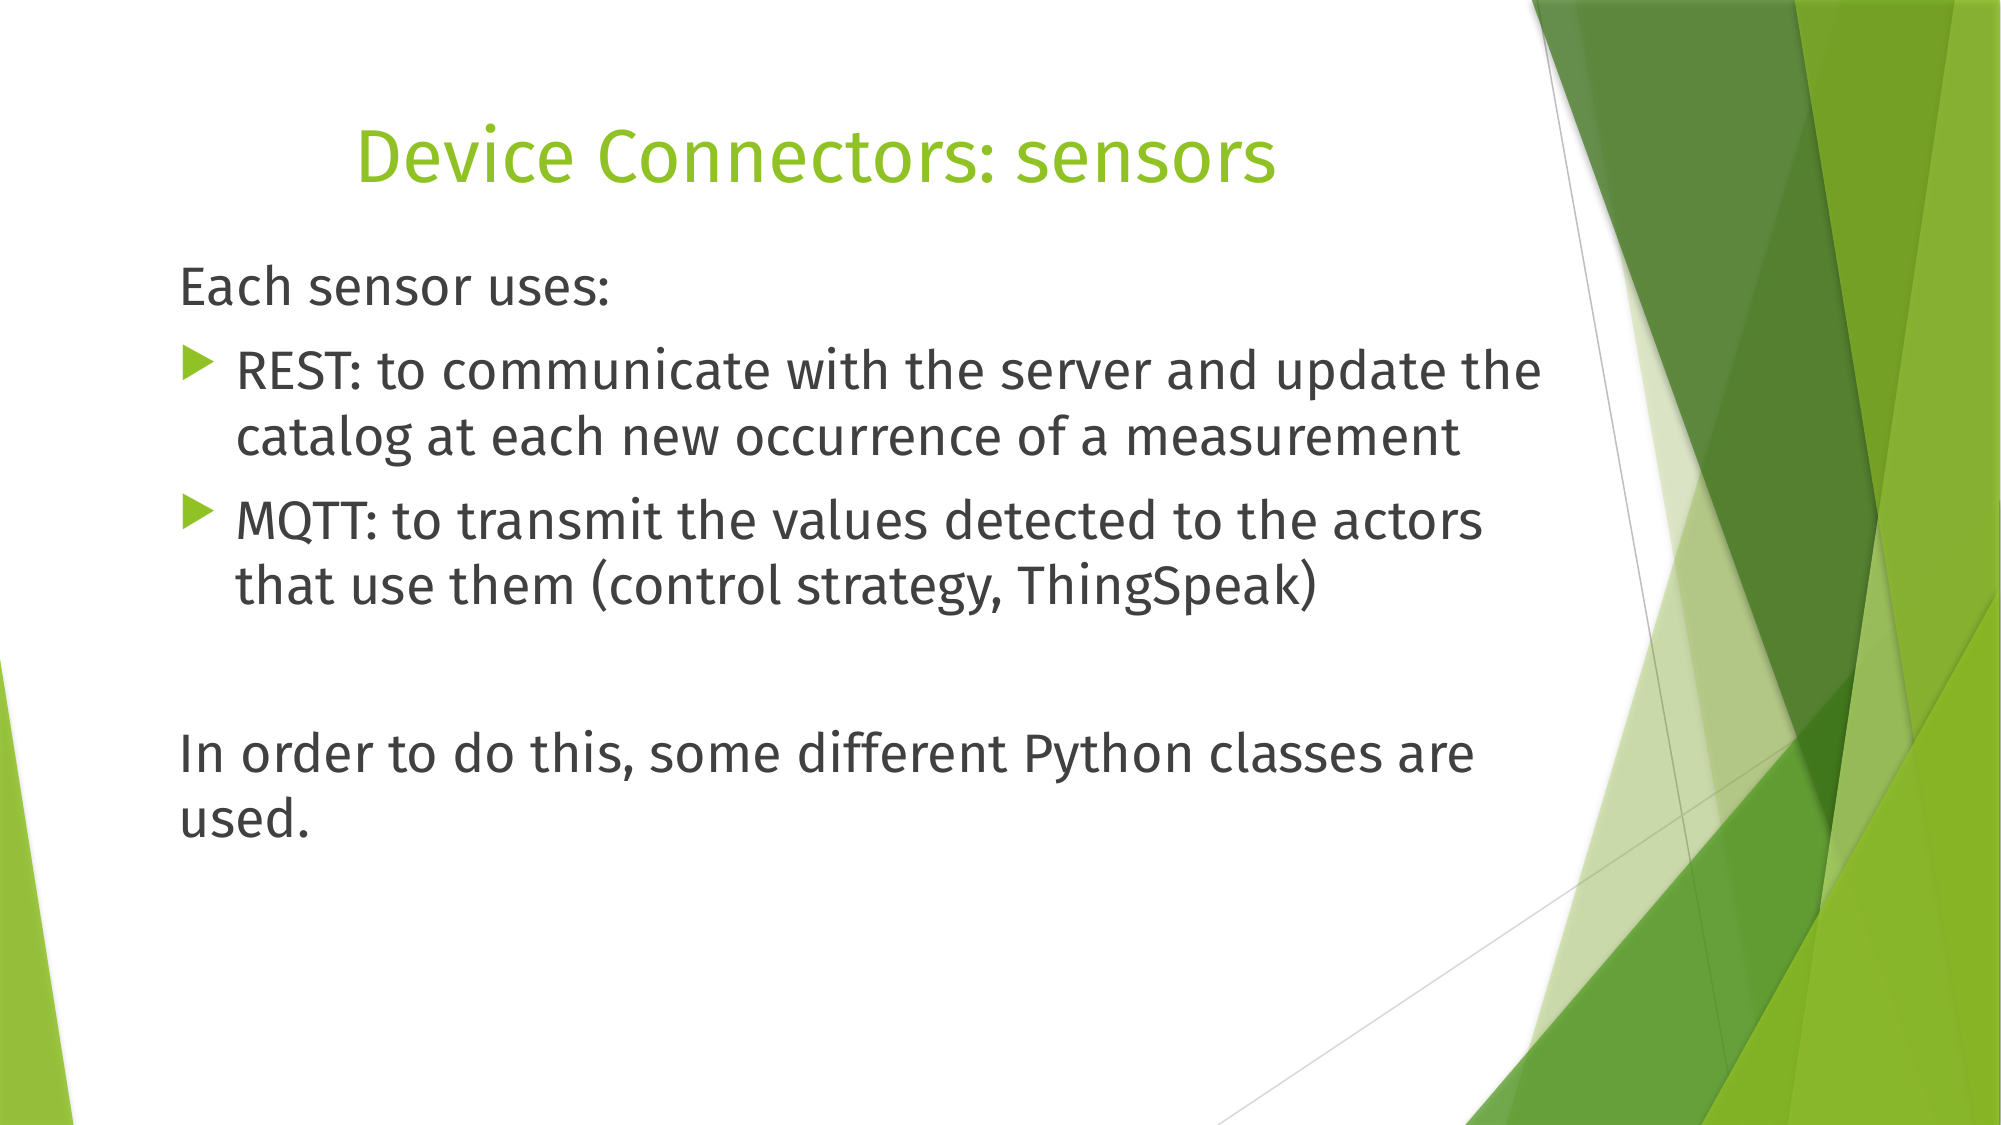

# Device Connectors: sensors
Each sensor uses:
REST: to communicate with the server and update the catalog at each new occurrence of a measurement
MQTT: to transmit the values detected to the actors that use them (control strategy, ThingSpeak)

In order to do this, some different Python classes are used.